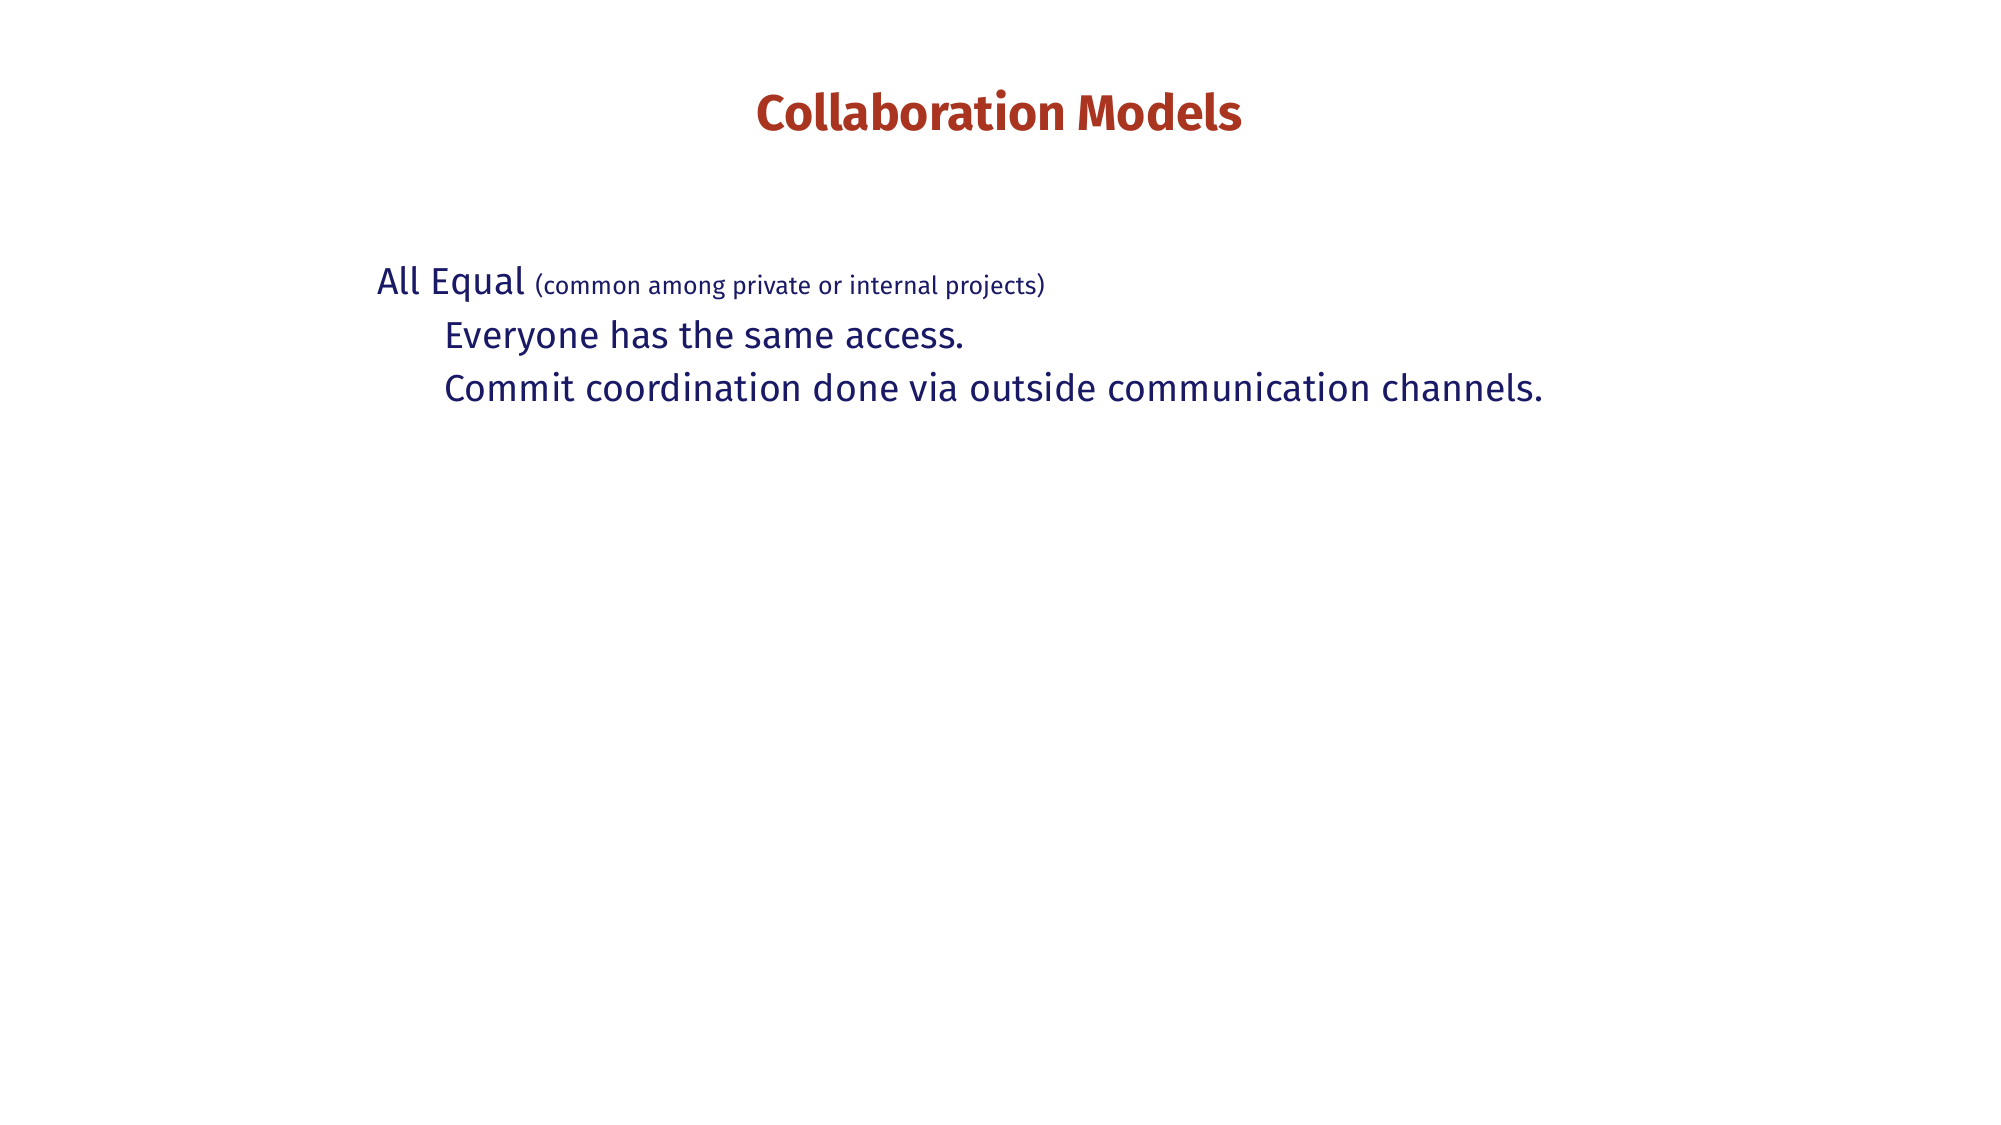

# Collaboration Models
All Equal (common among private or internal projects)
Everyone has the same access.
Commit coordination done via outside communication channels.